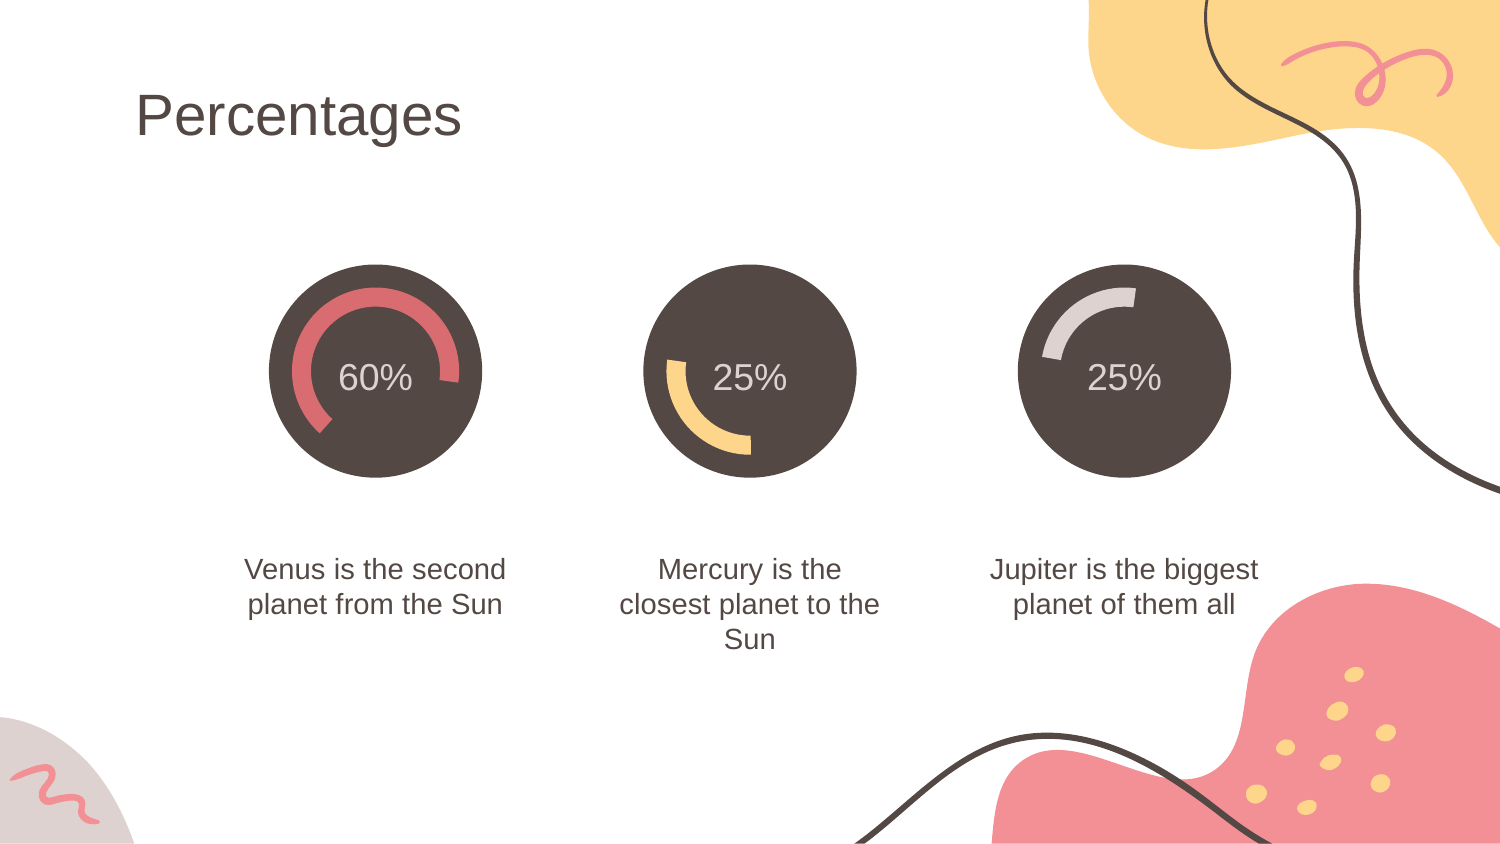

# Percentages

60%
25%
25%
Venus is the second planet from the Sun

Mercury is the closest planet to the Sun

Jupiter is the biggest planet of them all